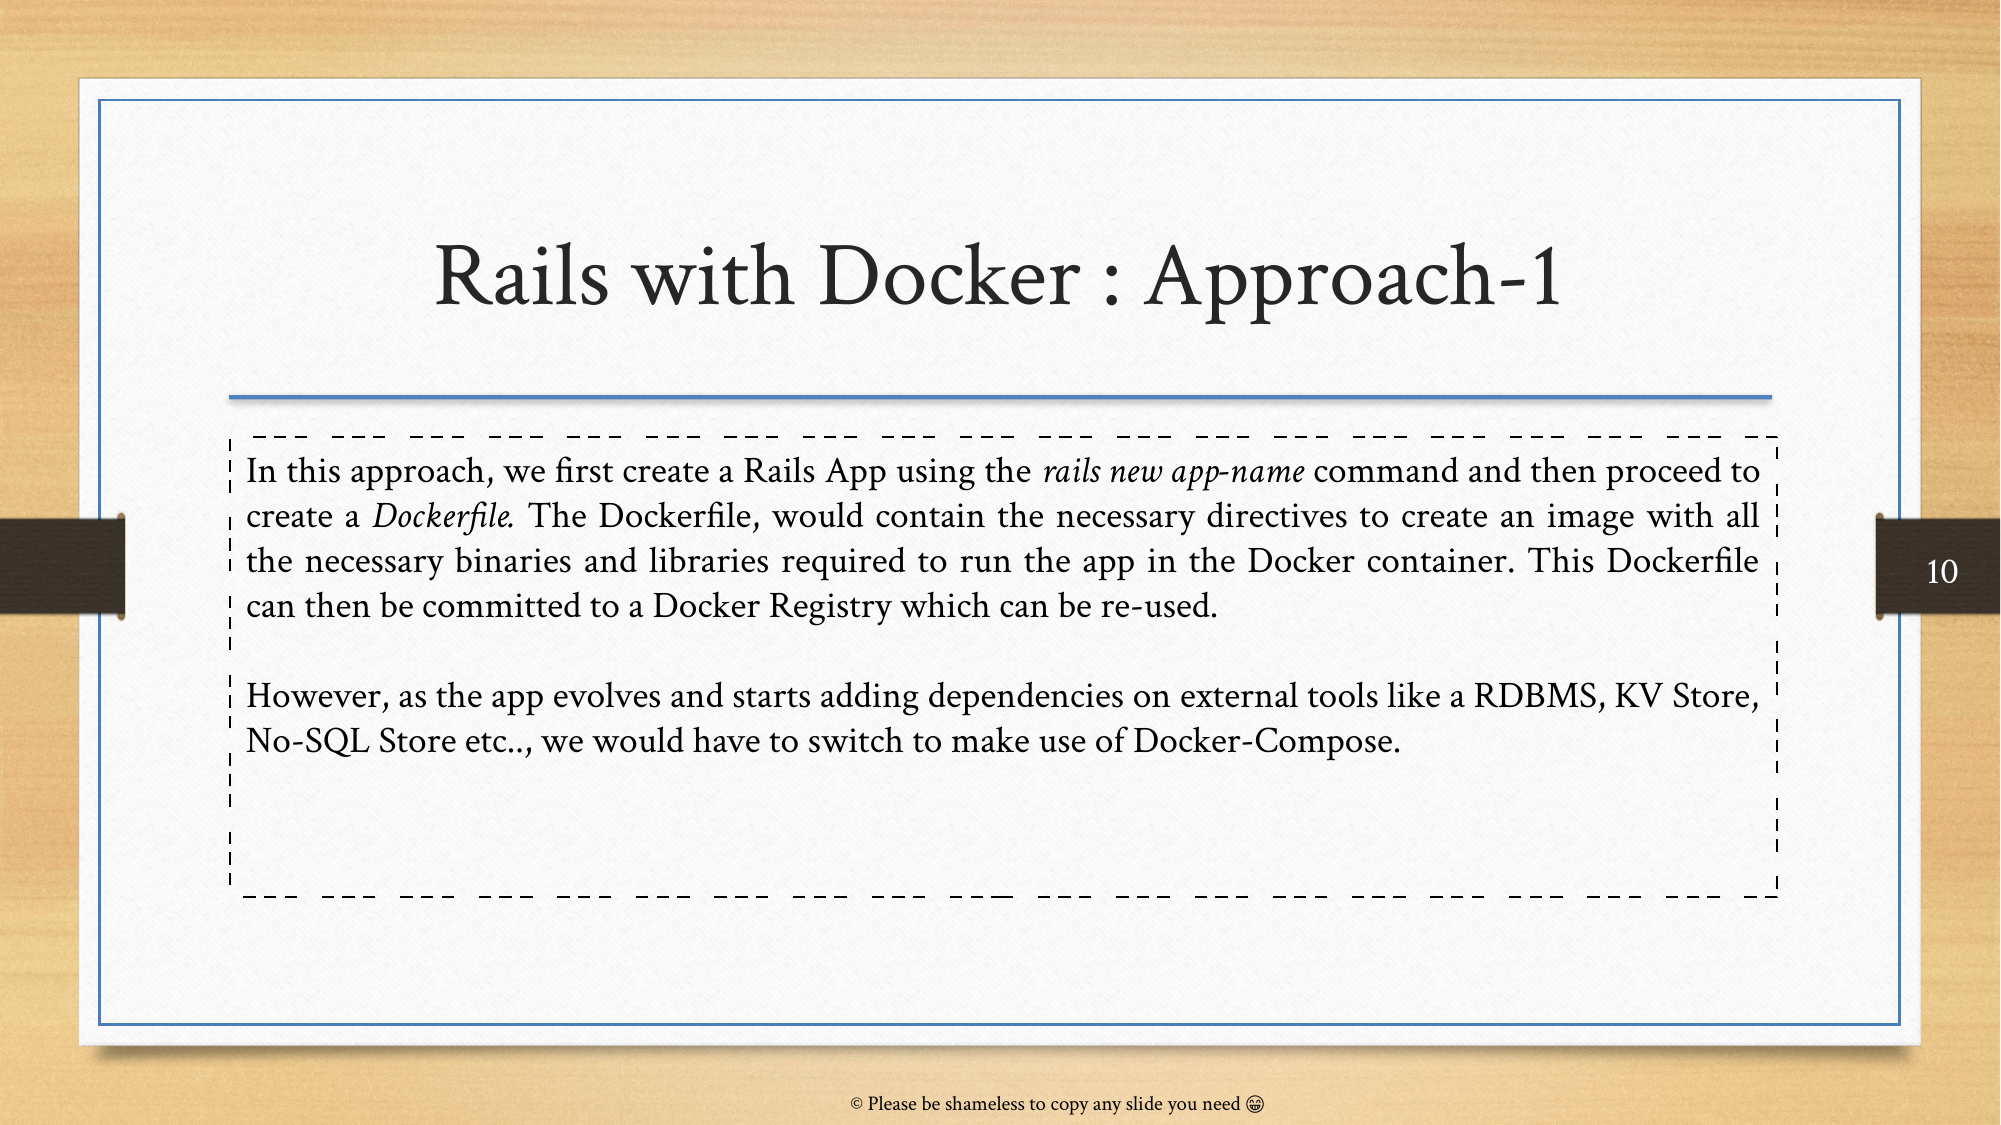

Rails with Docker : Approach-1
In this approach, we first create a Rails App using the rails new app-name command and then proceed to create a Dockerfile. The Dockerfile, would contain the necessary directives to create an image with all the necessary binaries and libraries required to run the app in the Docker container. This Dockerfile can then be committed to a Docker Registry which can be re-used.

However, as the app evolves and starts adding dependencies on external tools like a RDBMS, KV Store, No-SQL Store etc.., we would have to switch to make use of Docker-Compose.
10
© Please be shameless to copy any slide you need 😁